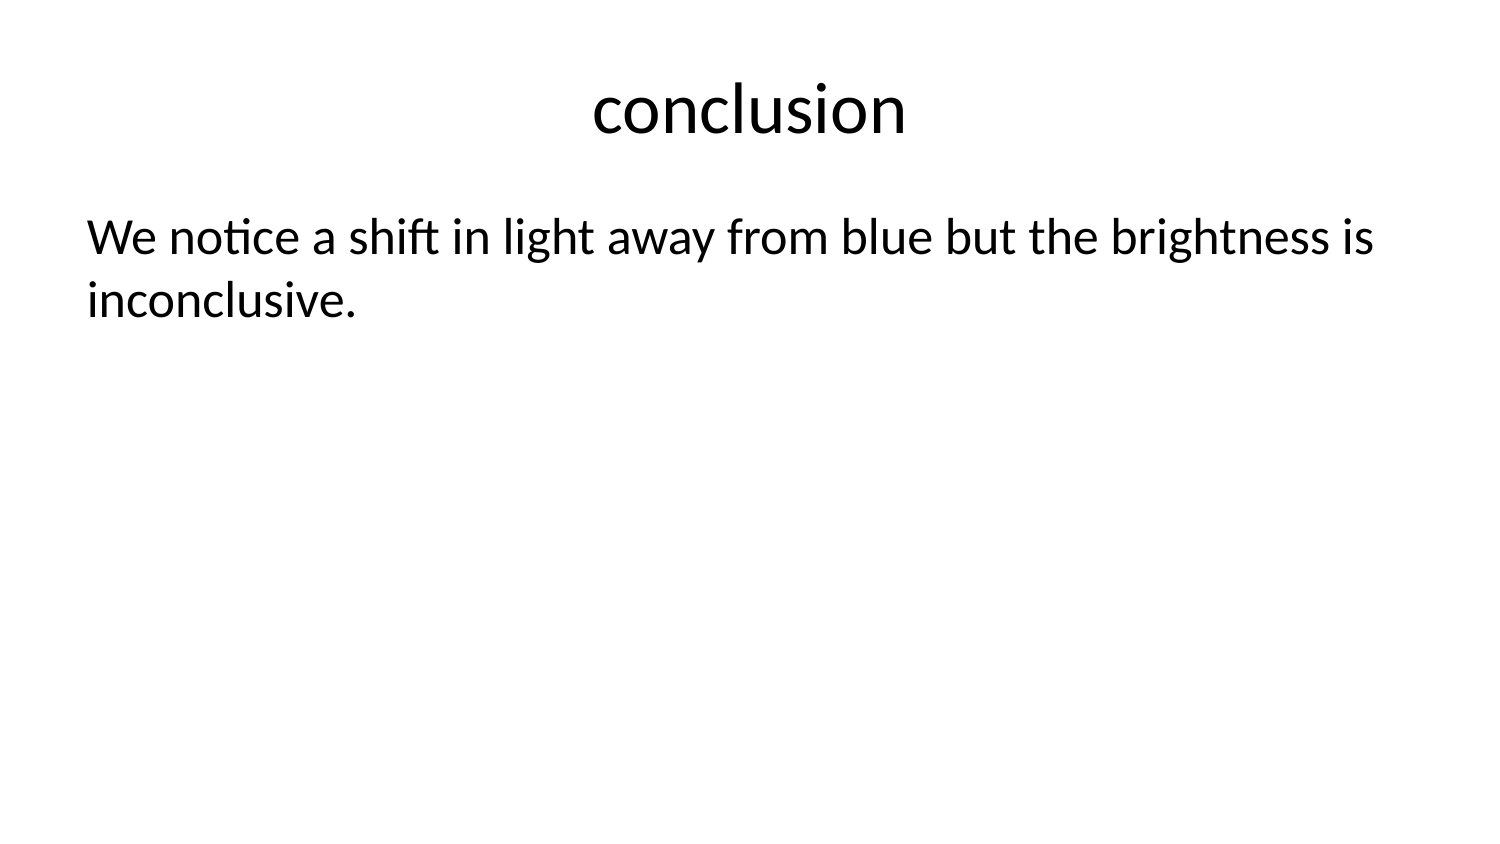

# conclusion
We notice a shift in light away from blue but the brightness is inconclusive.